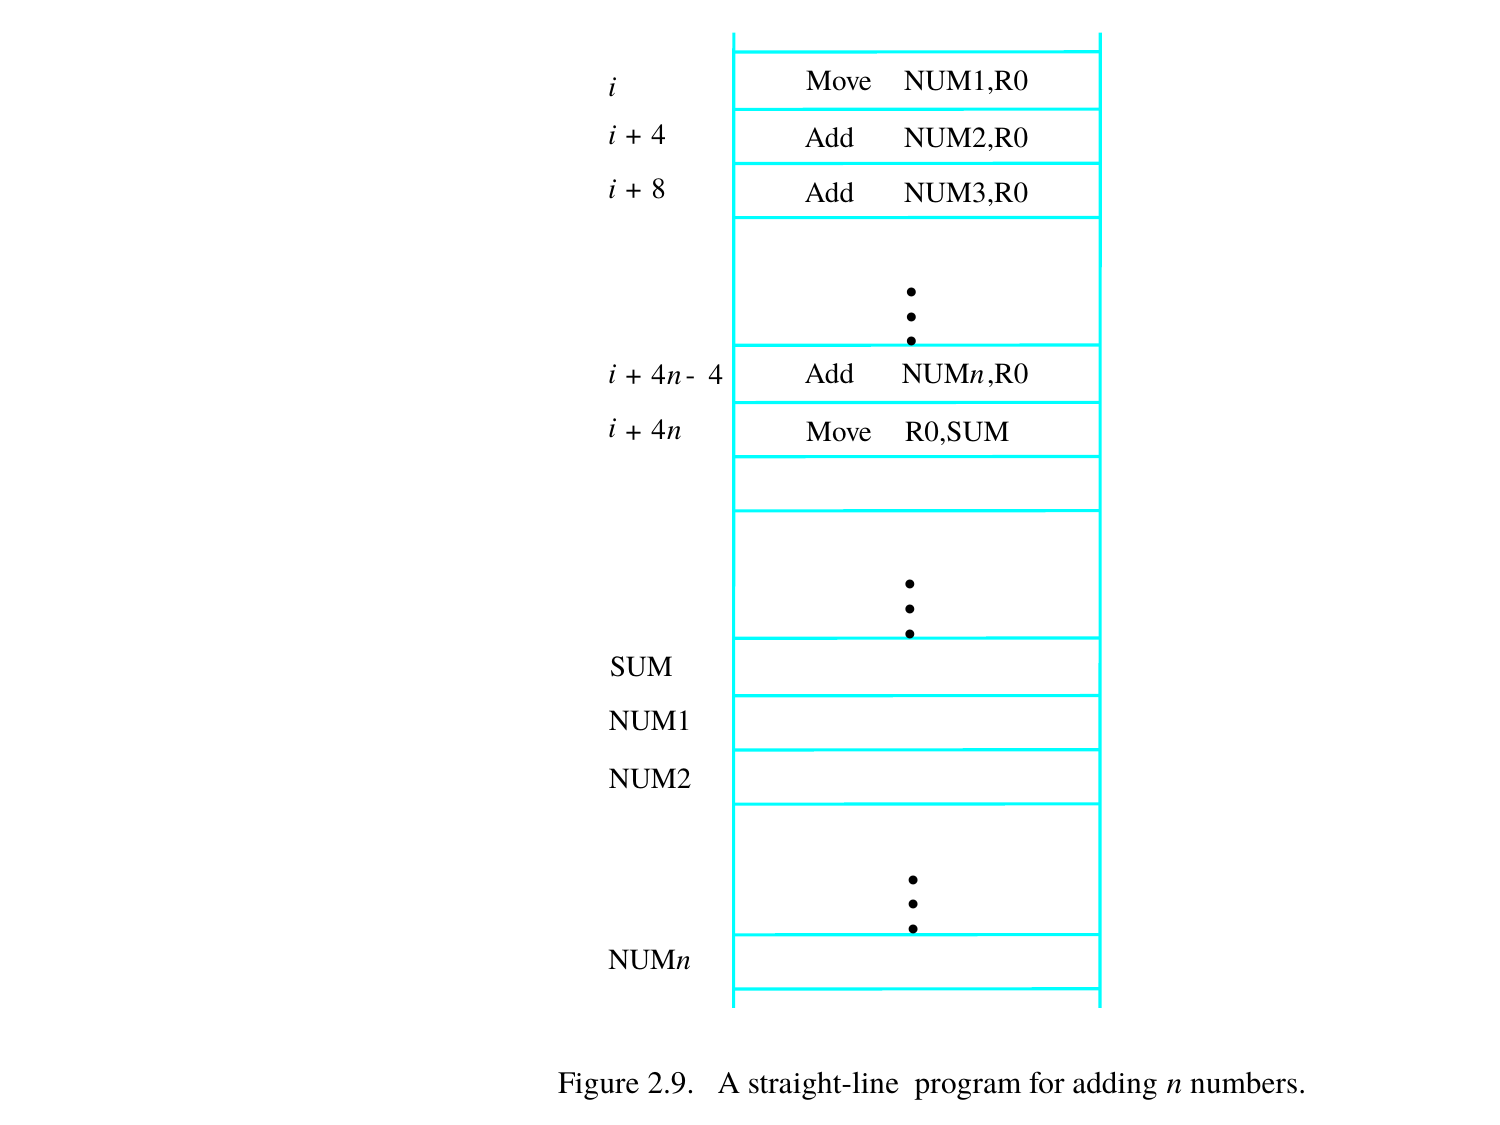

Move
NUM1,R0
i

i
+
4
Add
NUM2,R0

i
+
8
Add
NUM3,R0

•
•
•

i
Add
NUM
n
,R0
+
4
n
-
4

i
4
n
+
Move
R0,SUM

•
•
•

SUM

NUM1

NUM2

•
•
•

NUM
n

Figure 2.9.   A straight-line  program for adding n numbers.